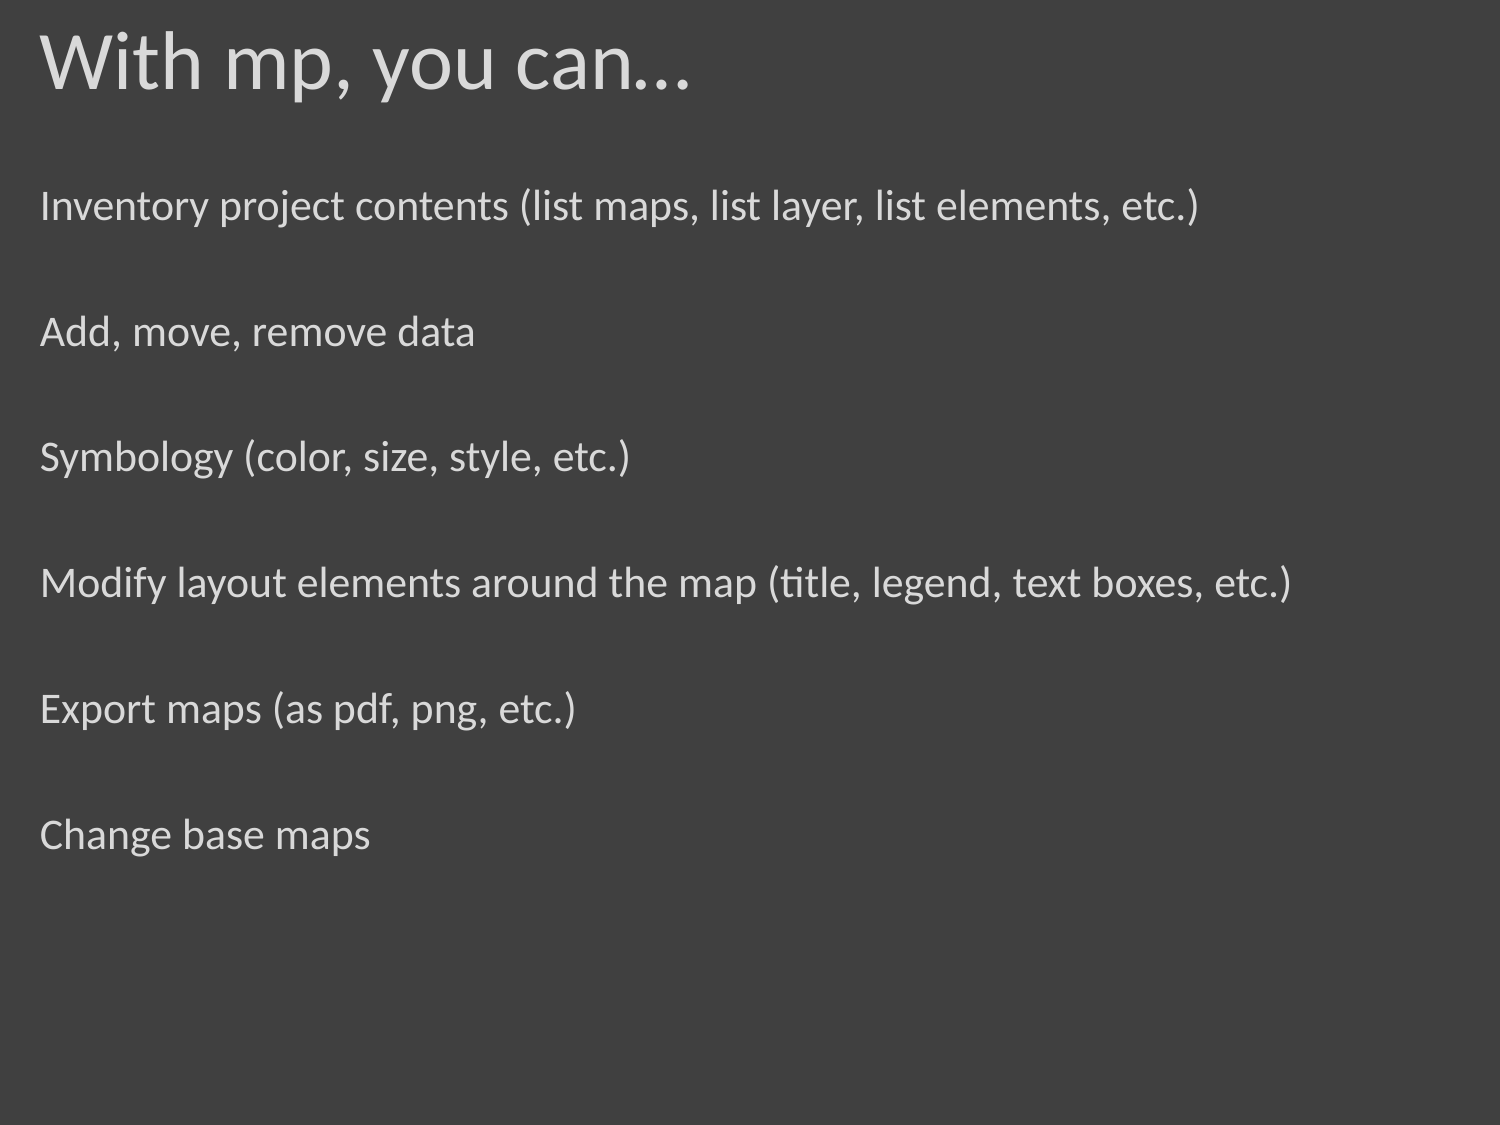

# With mp, you can…
Inventory project contents (list maps, list layer, list elements, etc.)

Add, move, remove data

Symbology (color, size, style, etc.)

Modify layout elements around the map (title, legend, text boxes, etc.)

Export maps (as pdf, png, etc.)

Change base maps